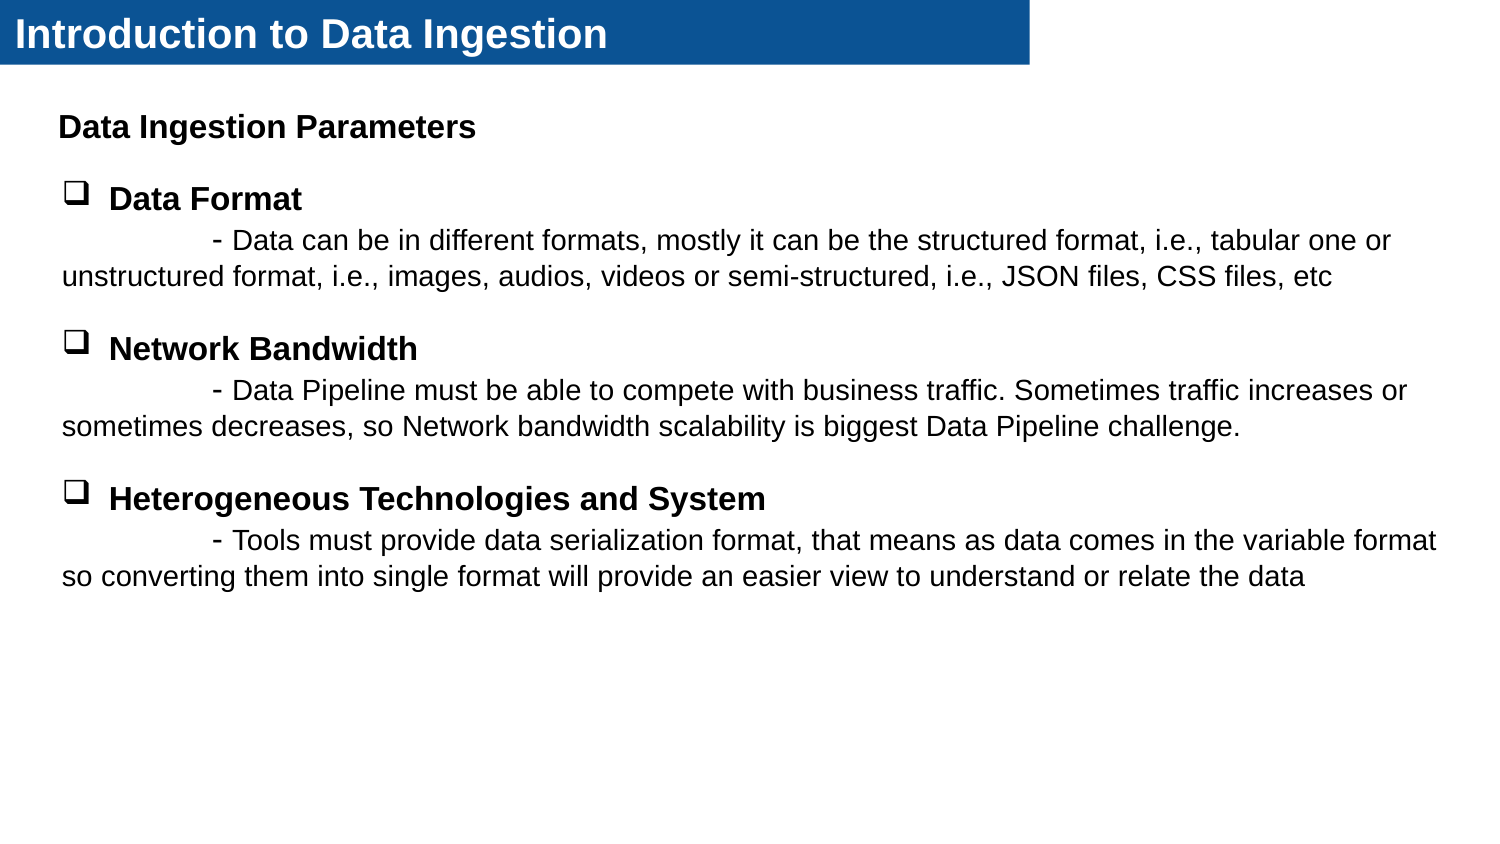

Introduction to Data Ingestion

Data Ingestion Parameters
Data Format
	- Data can be in different formats, mostly it can be the structured format, i.e., tabular one or unstructured format, i.e., images, audios, videos or semi-structured, i.e., JSON files, CSS files, etc

Network Bandwidth
	- Data Pipeline must be able to compete with business traffic. Sometimes traffic increases or sometimes decreases, so Network bandwidth scalability is biggest Data Pipeline challenge.

Heterogeneous Technologies and System
	- Tools must provide data serialization format, that means as data comes in the variable format so converting them into single format will provide an easier view to understand or relate the data